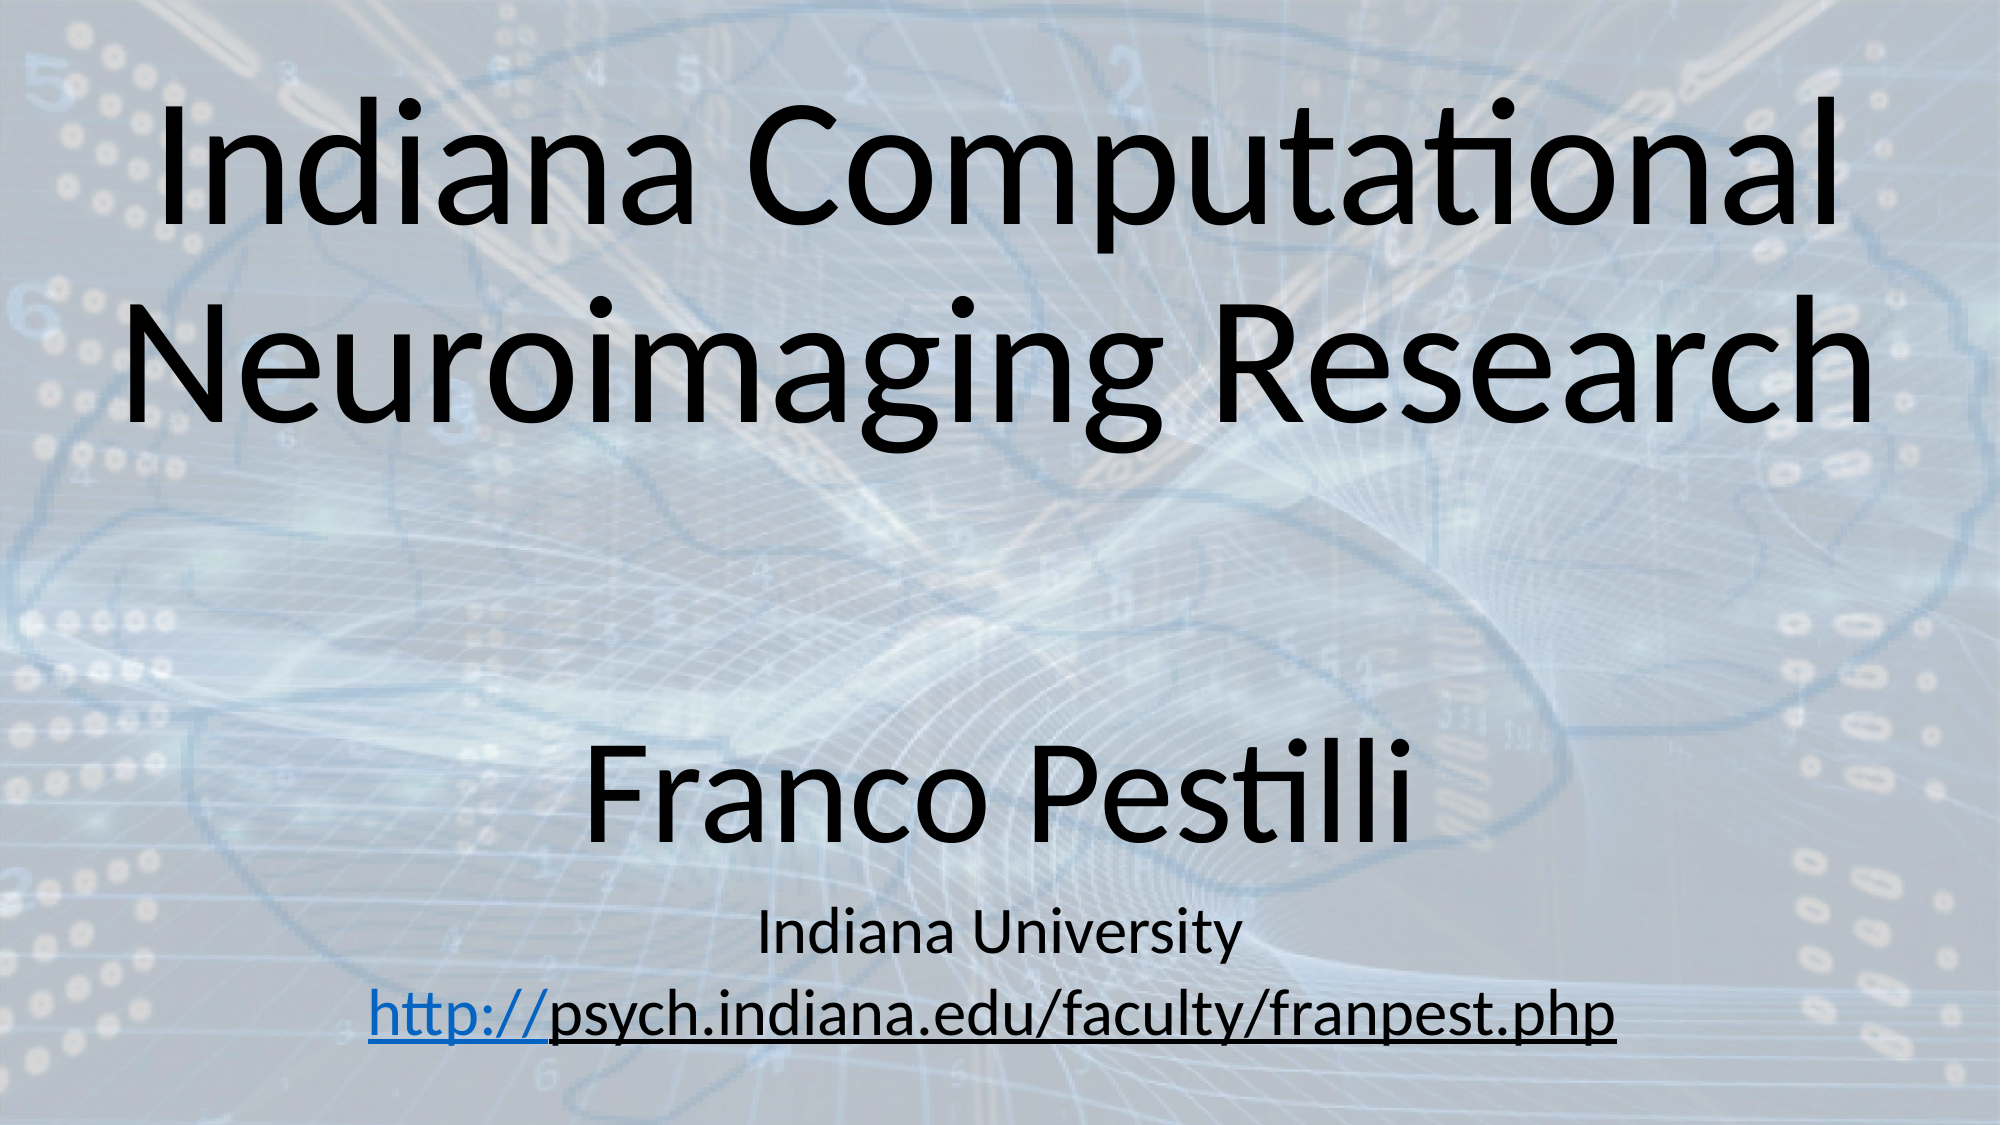

# Indiana Computational Neuroimaging Research

Franco Pestilli
Indiana University
http://psych.indiana.edu/faculty/franpest.php